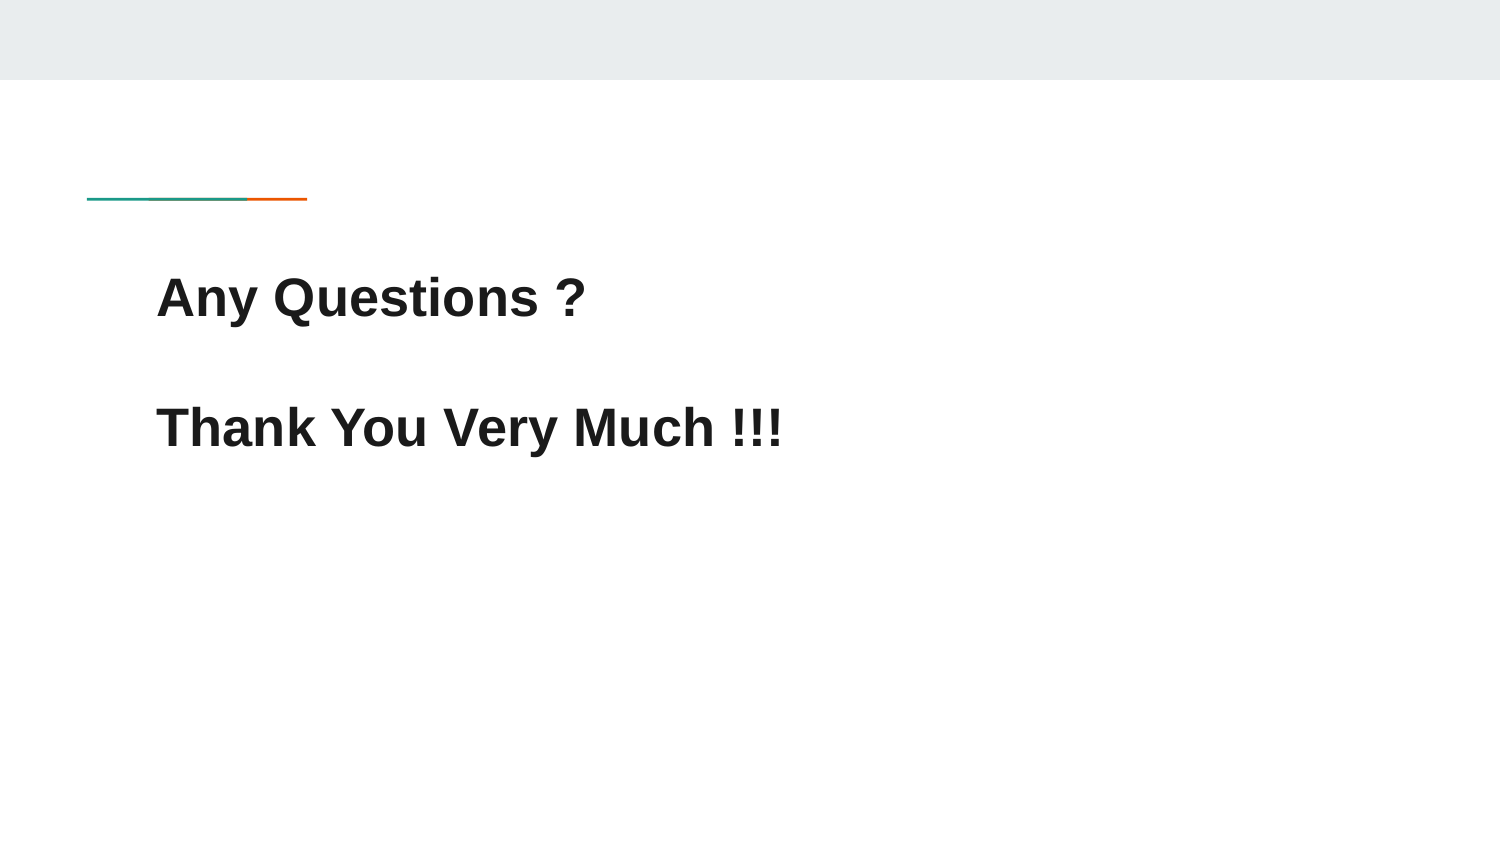

# Any Questions ?

Thank You Very Much !!!